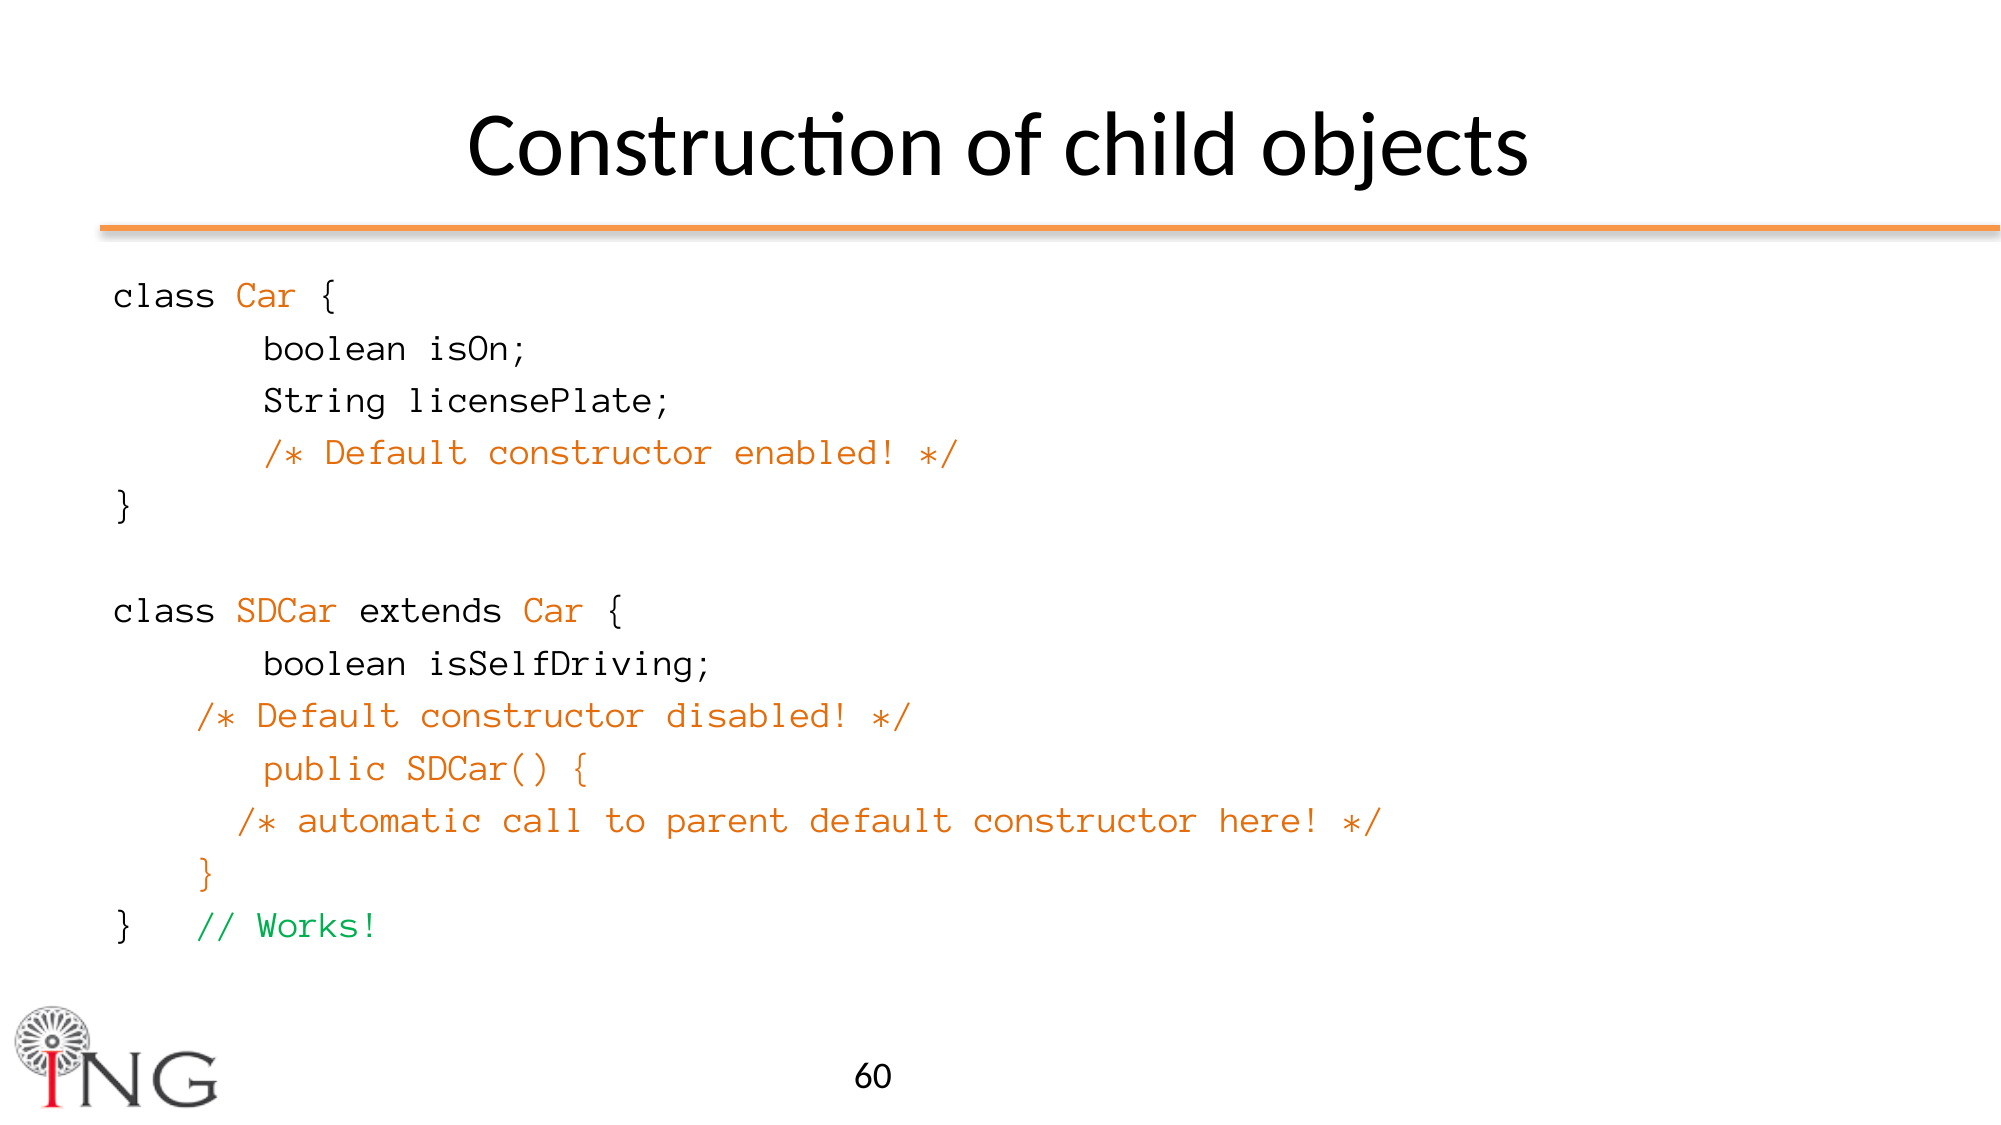

# Construction of child objects
class Car {
	boolean isOn;
	String licensePlate;
	/* Default constructor enabled! */
}

class SDCar extends Car {
	boolean isSelfDriving;
    /* Default constructor disabled! */
	public SDCar() {
      /* automatic call to parent default constructor here! */
    }
}   // Works!

60